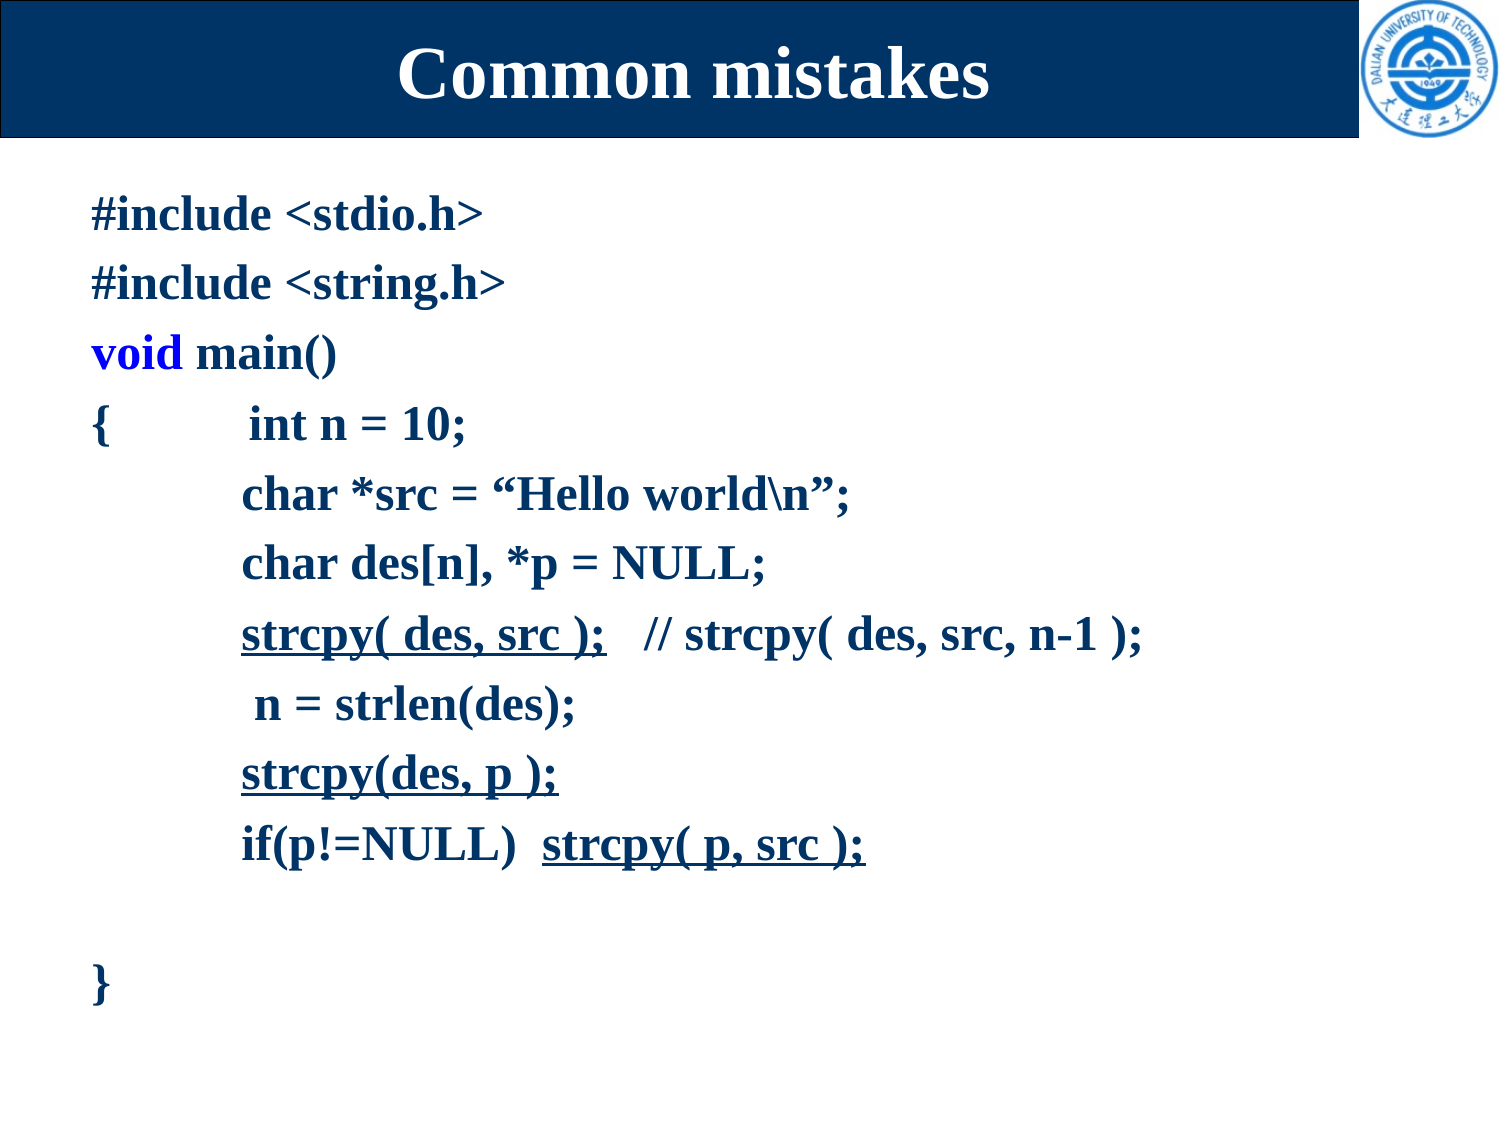

# Common mistakes
#include <stdio.h>
#include <string.h>
void main()
{           int n = 10;
 	char *src = “Hello world\n”;
	char des[n], *p = NULL;
	strcpy( des, src );   // strcpy( des, src, n-1 );
             n = strlen(des);
            strcpy(des, p );
            if(p!=NULL)  strcpy( p, src );

}